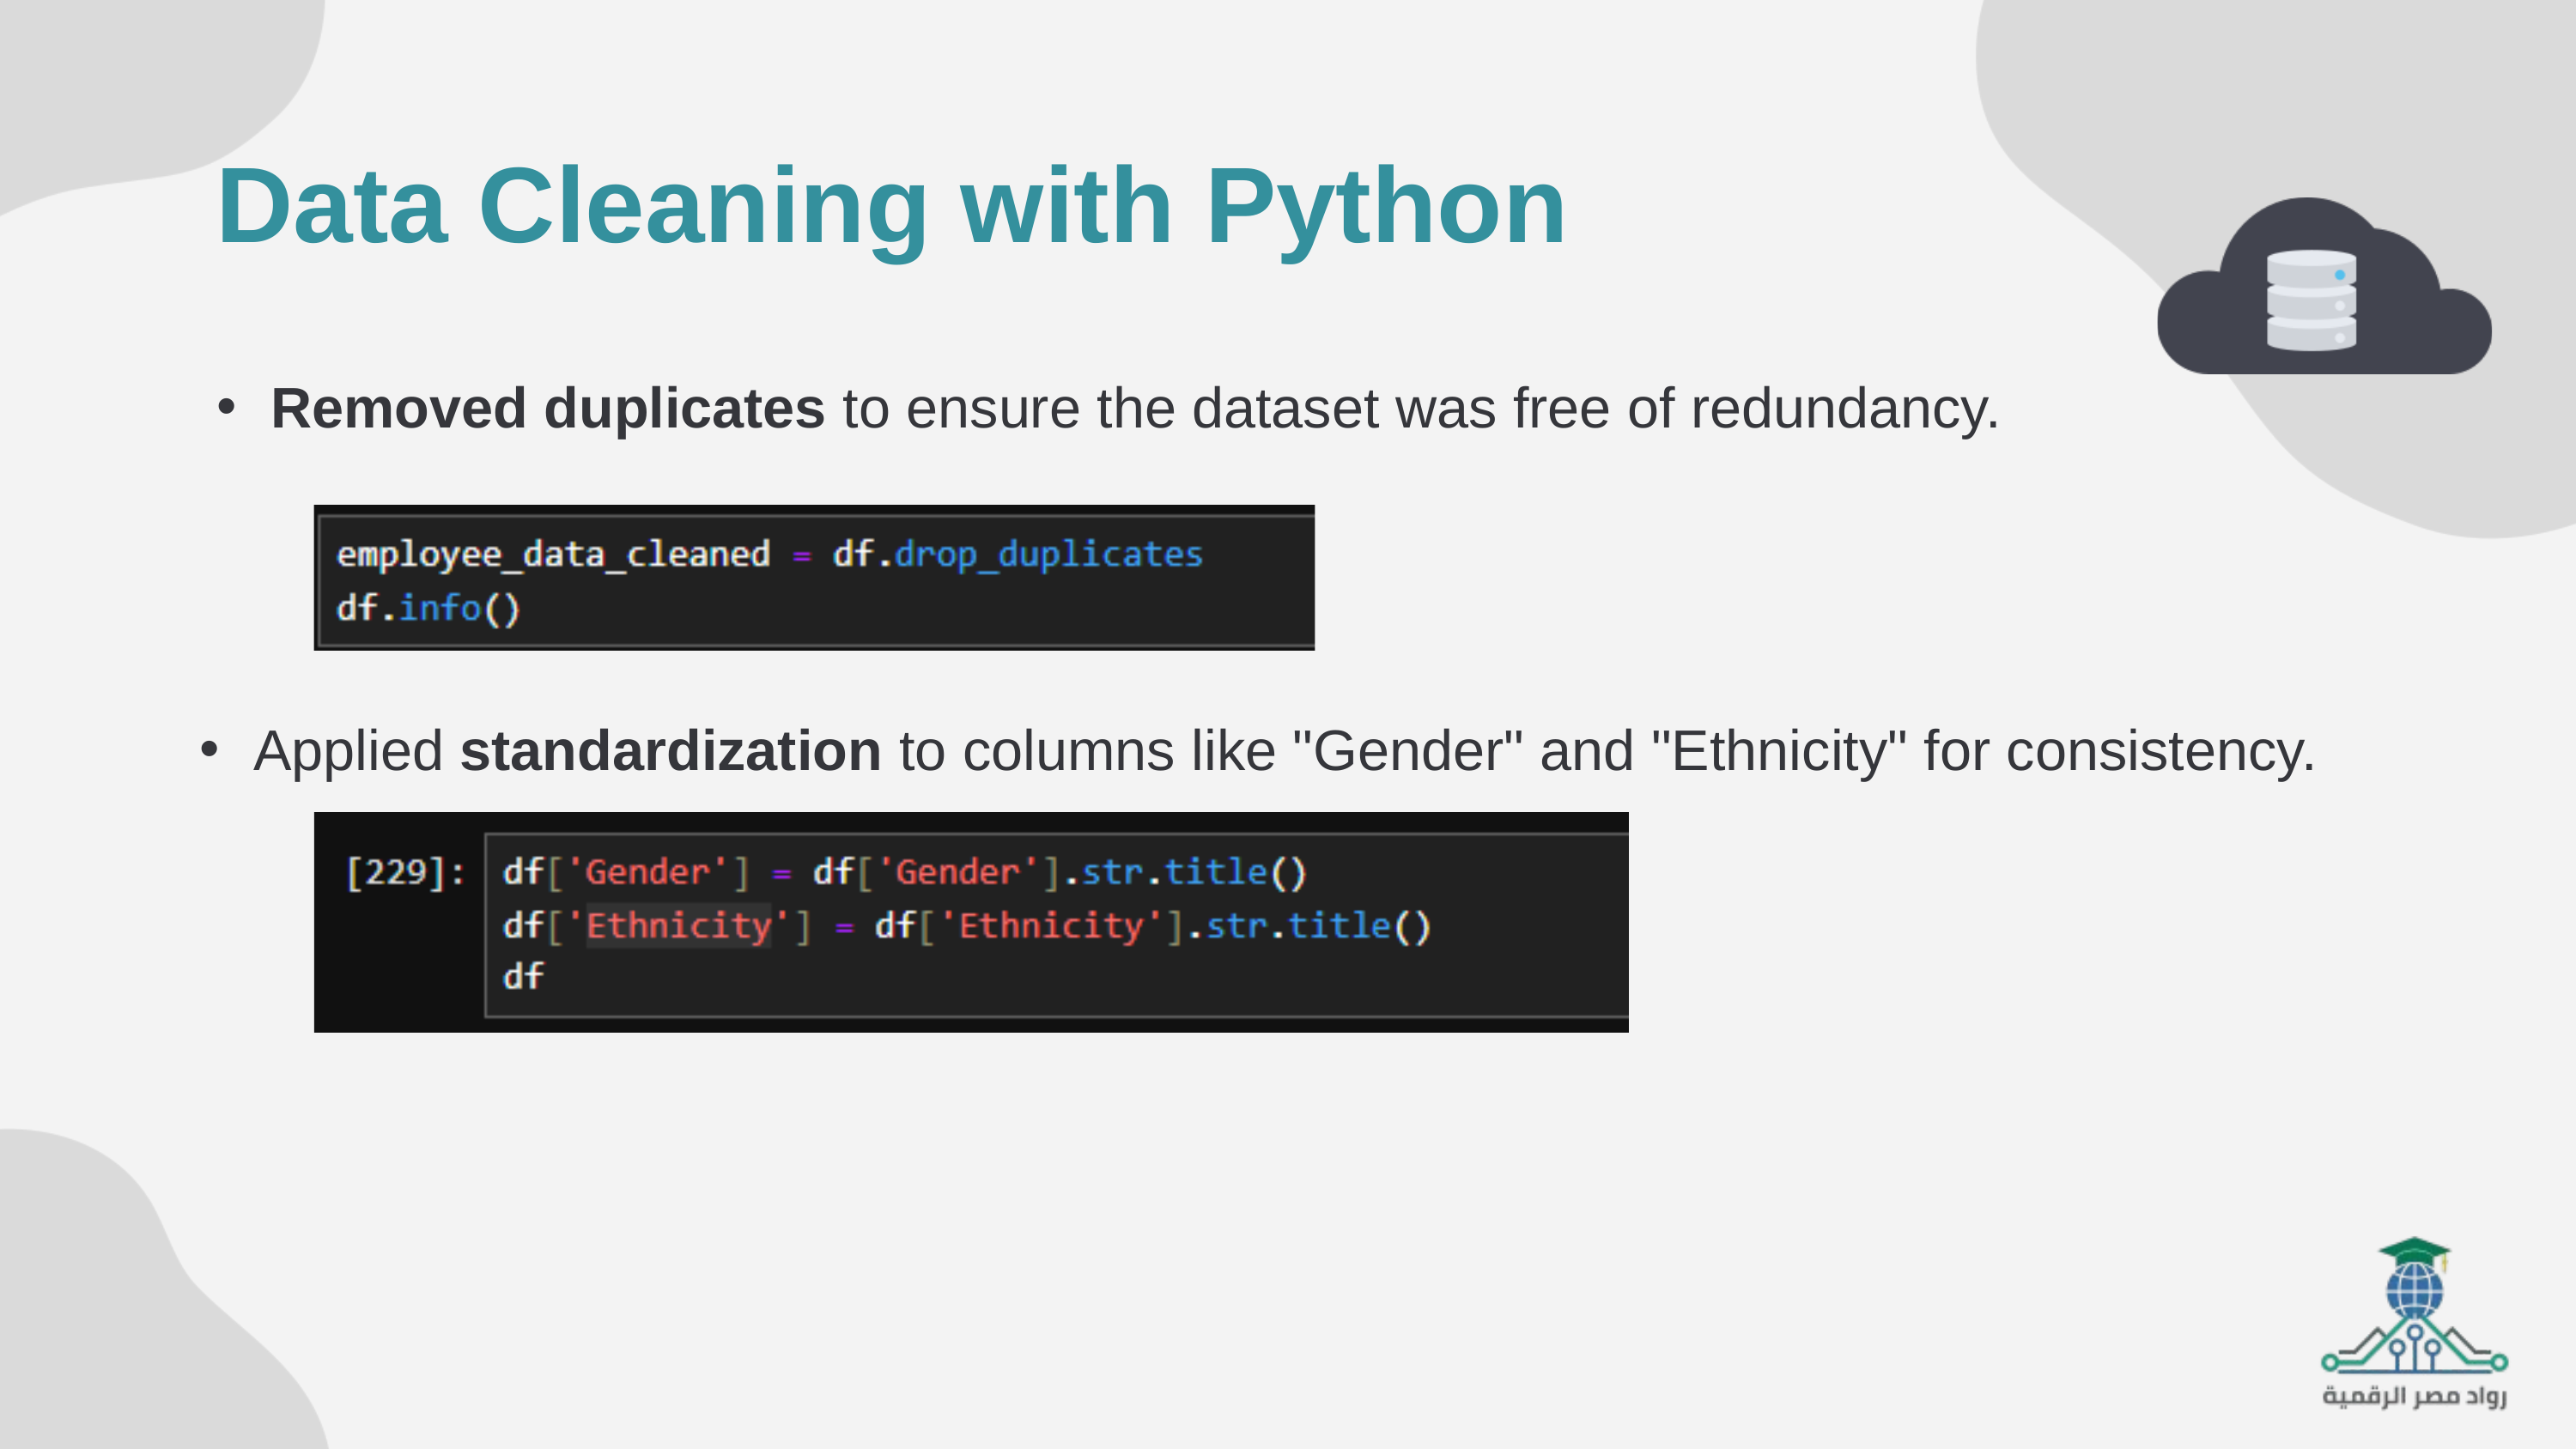

Data Cleaning with Python

Removed duplicates to ensure the dataset was free of redundancy.

Applied standardization to columns like "Gender" and "Ethnicity" for consistency.